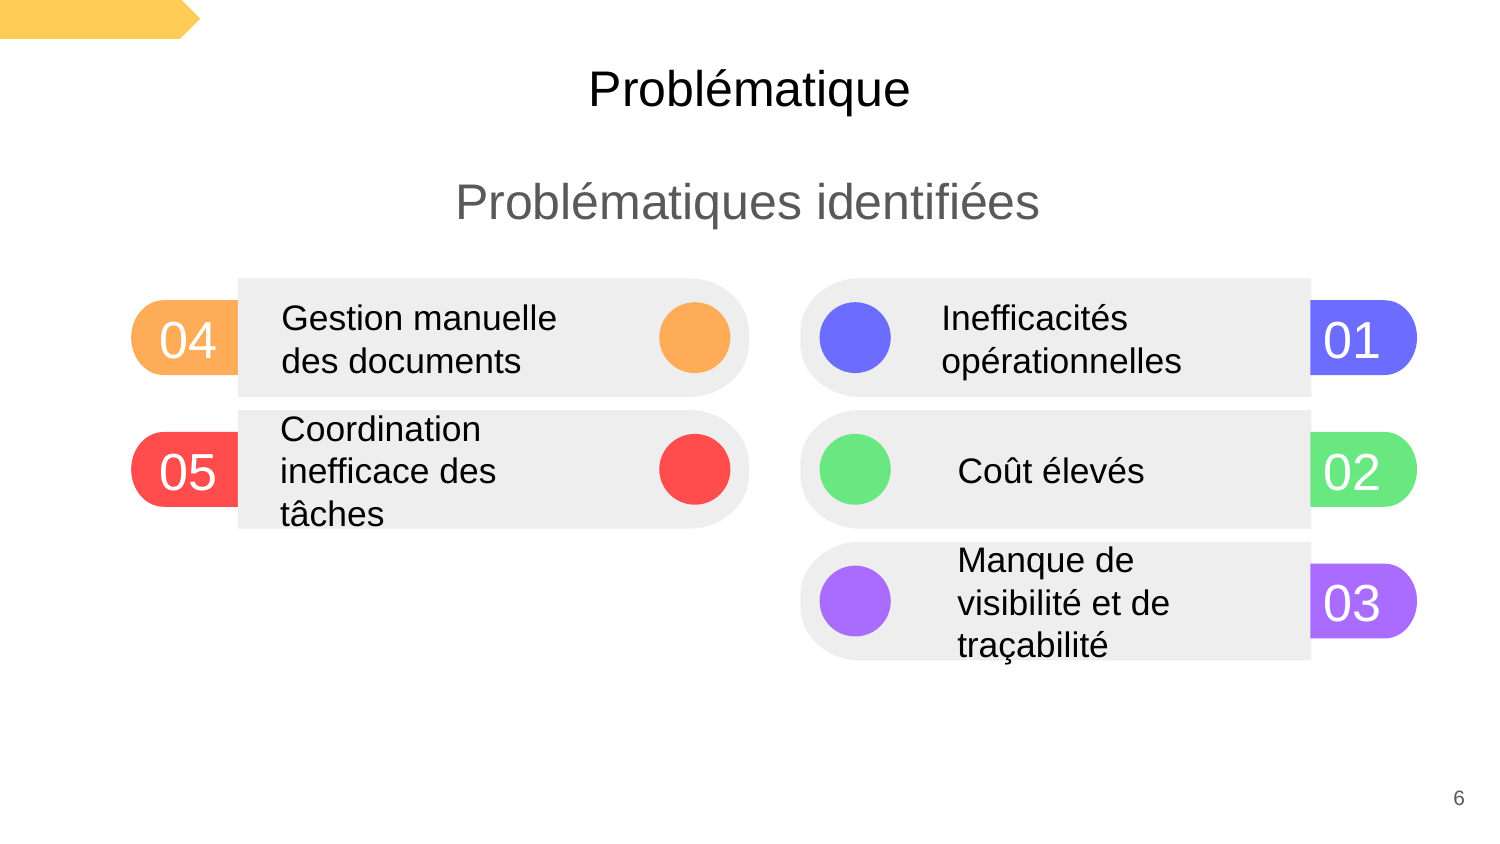

# Problématique
Problématiques identifiées

01
04

Gestion manuelle des documents
Inefficacités opérationnelles

02
05

Coût élevés
Coordination inefficace des tâches

03

Manque de visibilité et de traçabilité
6